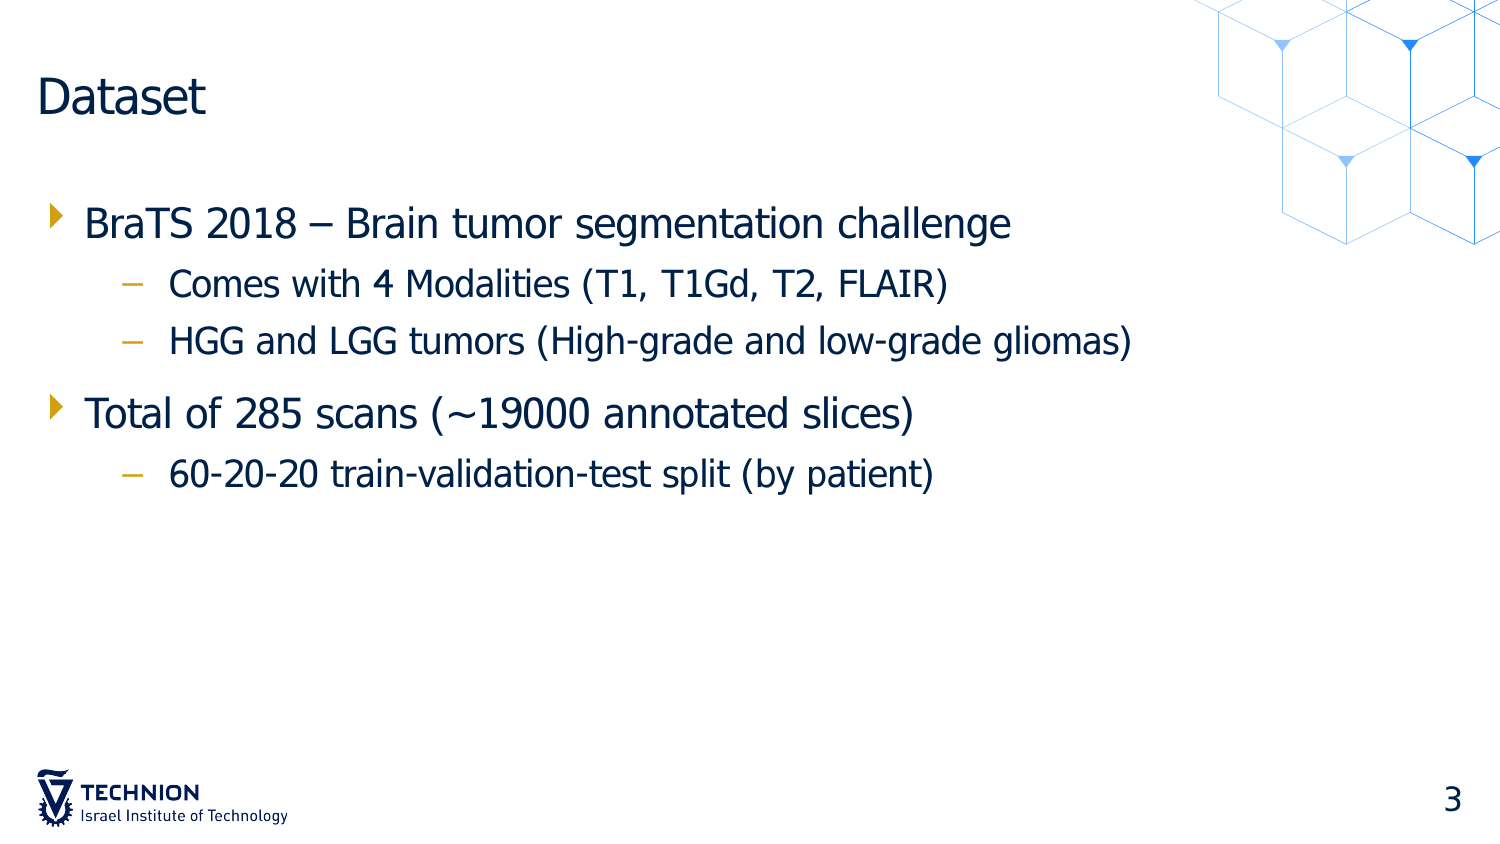

# Dataset
BraTS 2018 – Brain tumor segmentation challenge
Comes with 4 Modalities (T1, T1Gd, T2, FLAIR)
HGG and LGG tumors (High-grade and low-grade gliomas)
Total of 285 scans (~19000 annotated slices)
60-20-20 train-validation-test split (by patient)

3